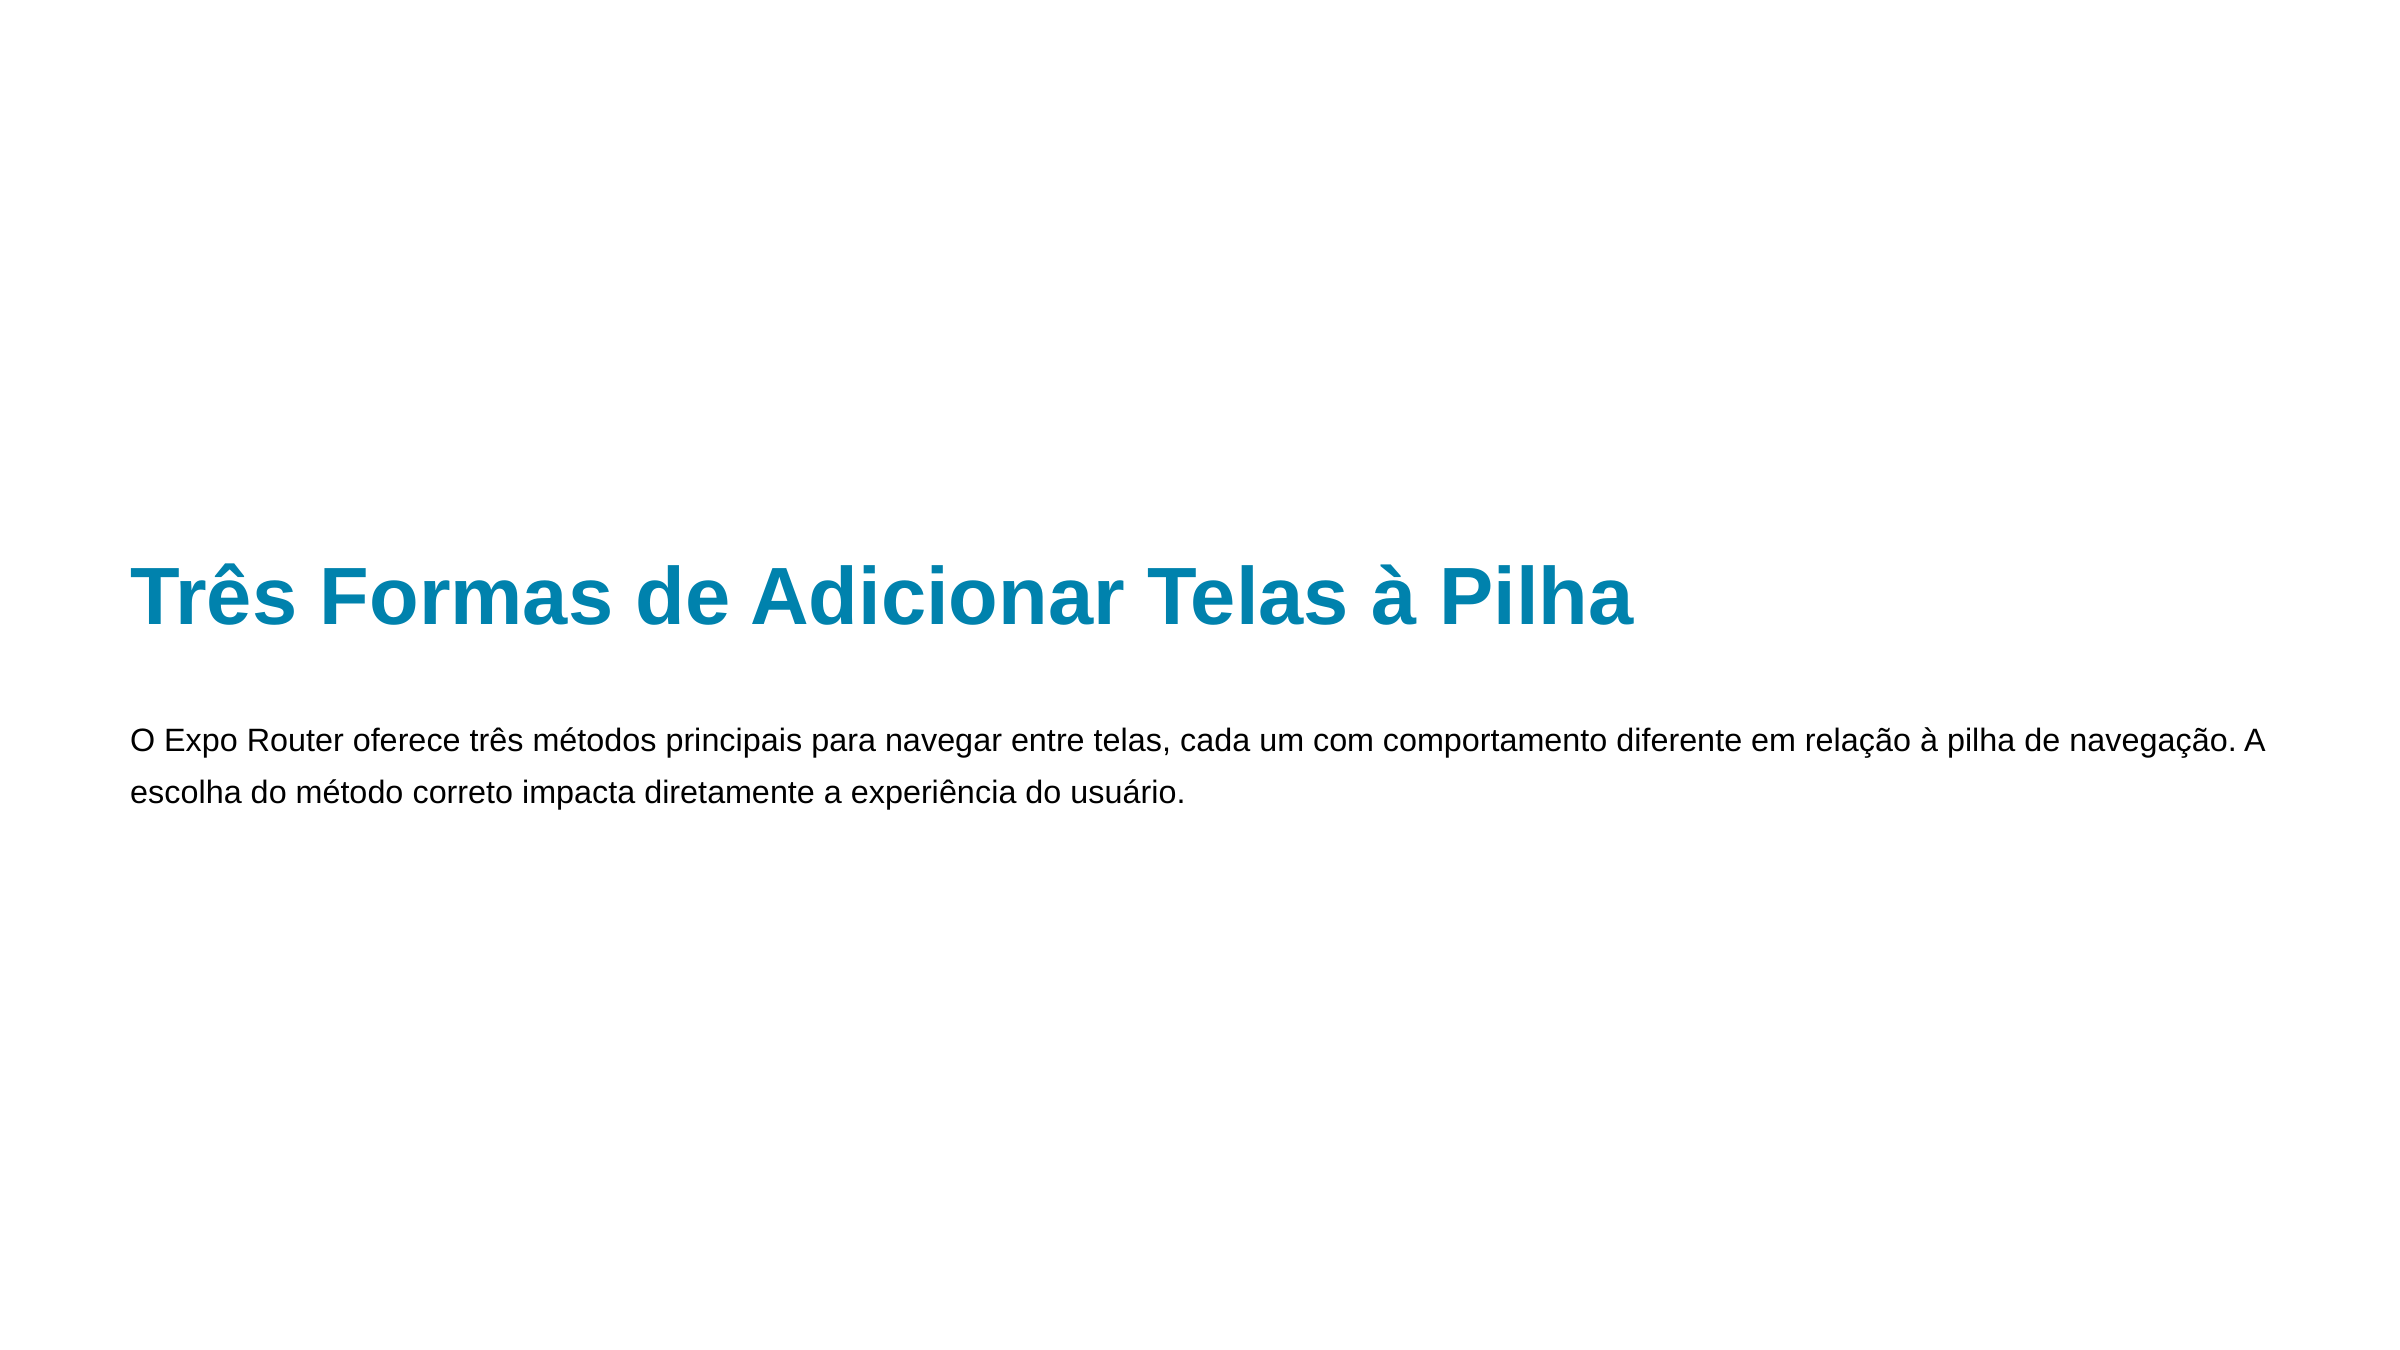

Três Formas de Adicionar Telas à Pilha
O Expo Router oferece três métodos principais para navegar entre telas, cada um com comportamento diferente em relação à pilha de navegação. A escolha do método correto impacta diretamente a experiência do usuário.